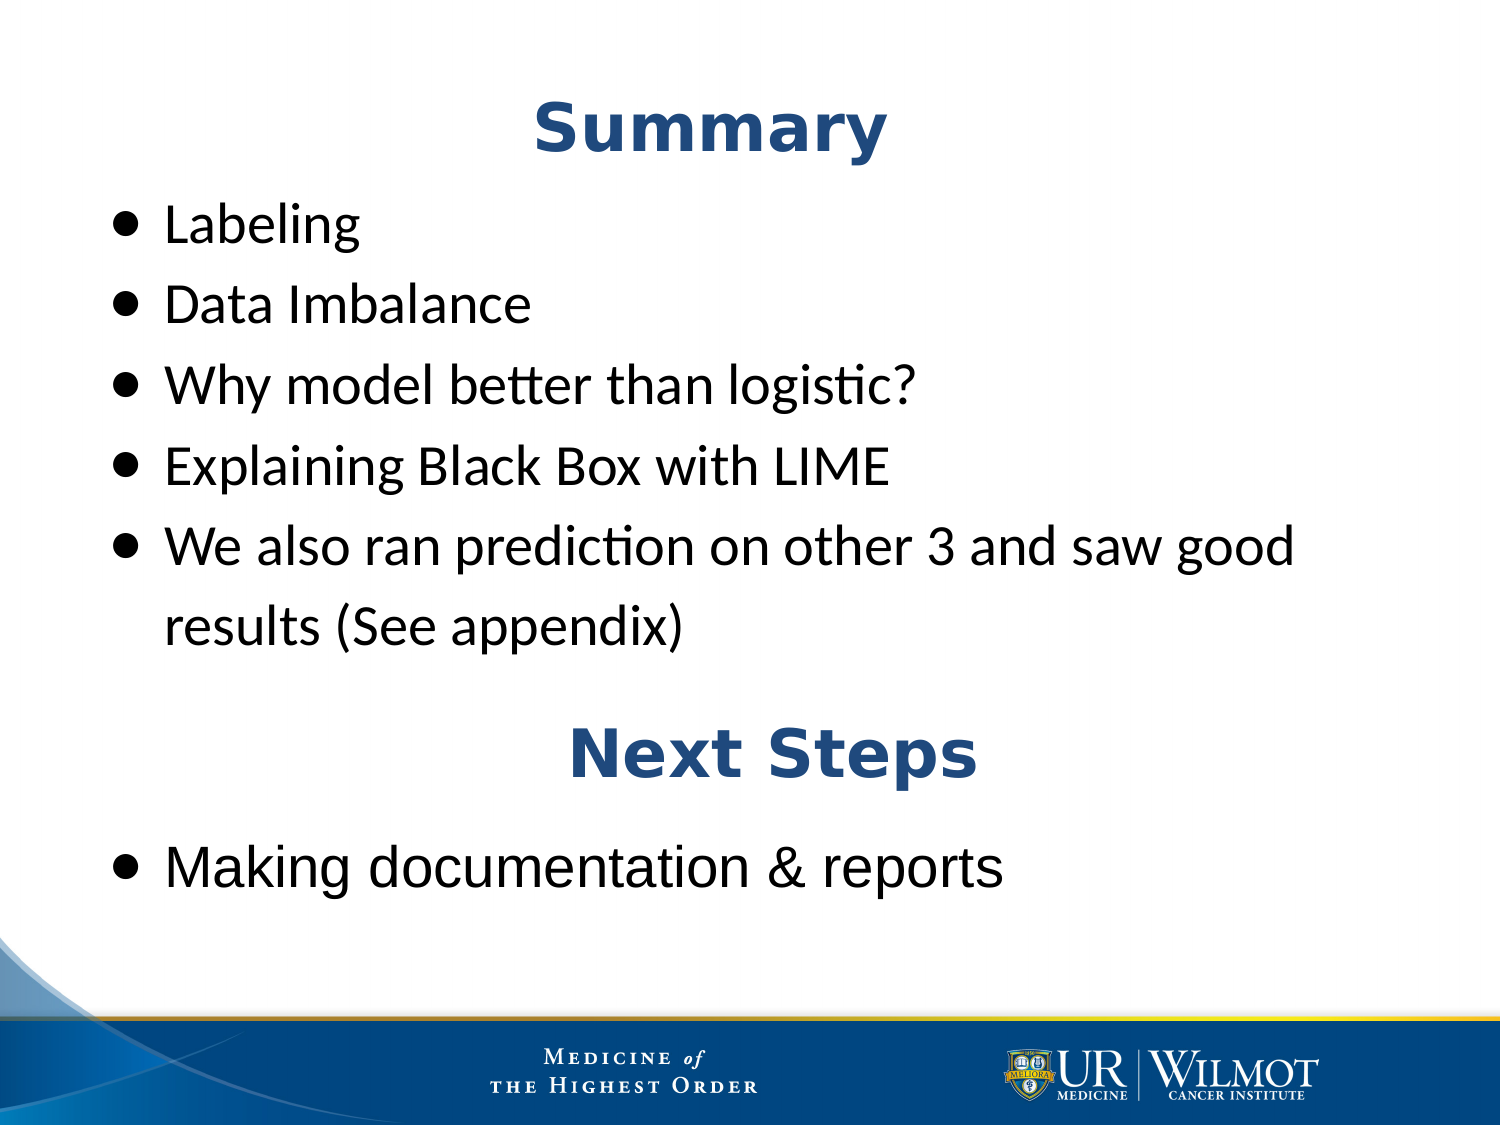

# Summary
Labeling
Data Imbalance
Why model better than logistic?
Explaining Black Box with LIME
We also ran prediction on other 3 and saw good results (See appendix)

Making documentation & reports

Next Steps